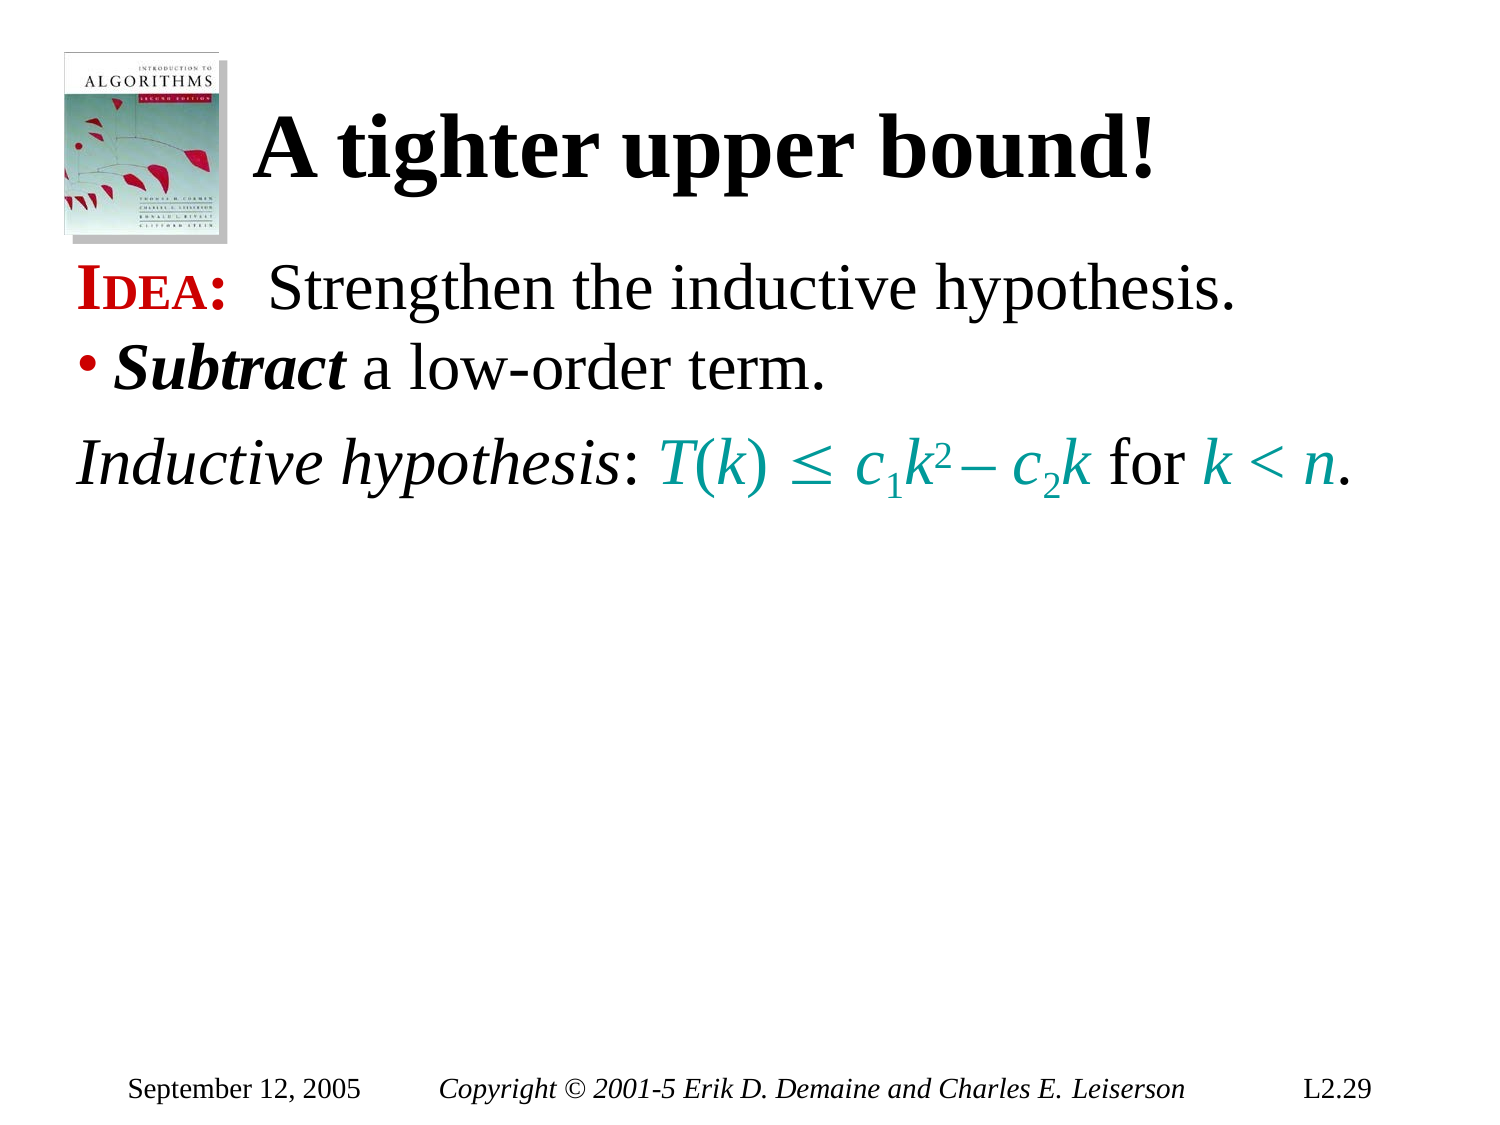

# A tighter upper bound!
IDEA:	Strengthen the inductive hypothesis.
Subtract a low-order term.
Inductive hypothesis: T(k) ≤ c1k2 – c2k for k < n.
September 12, 2005
Copyright © 2001-5 Erik D. Demaine and Charles E. Leiserson
L2.29